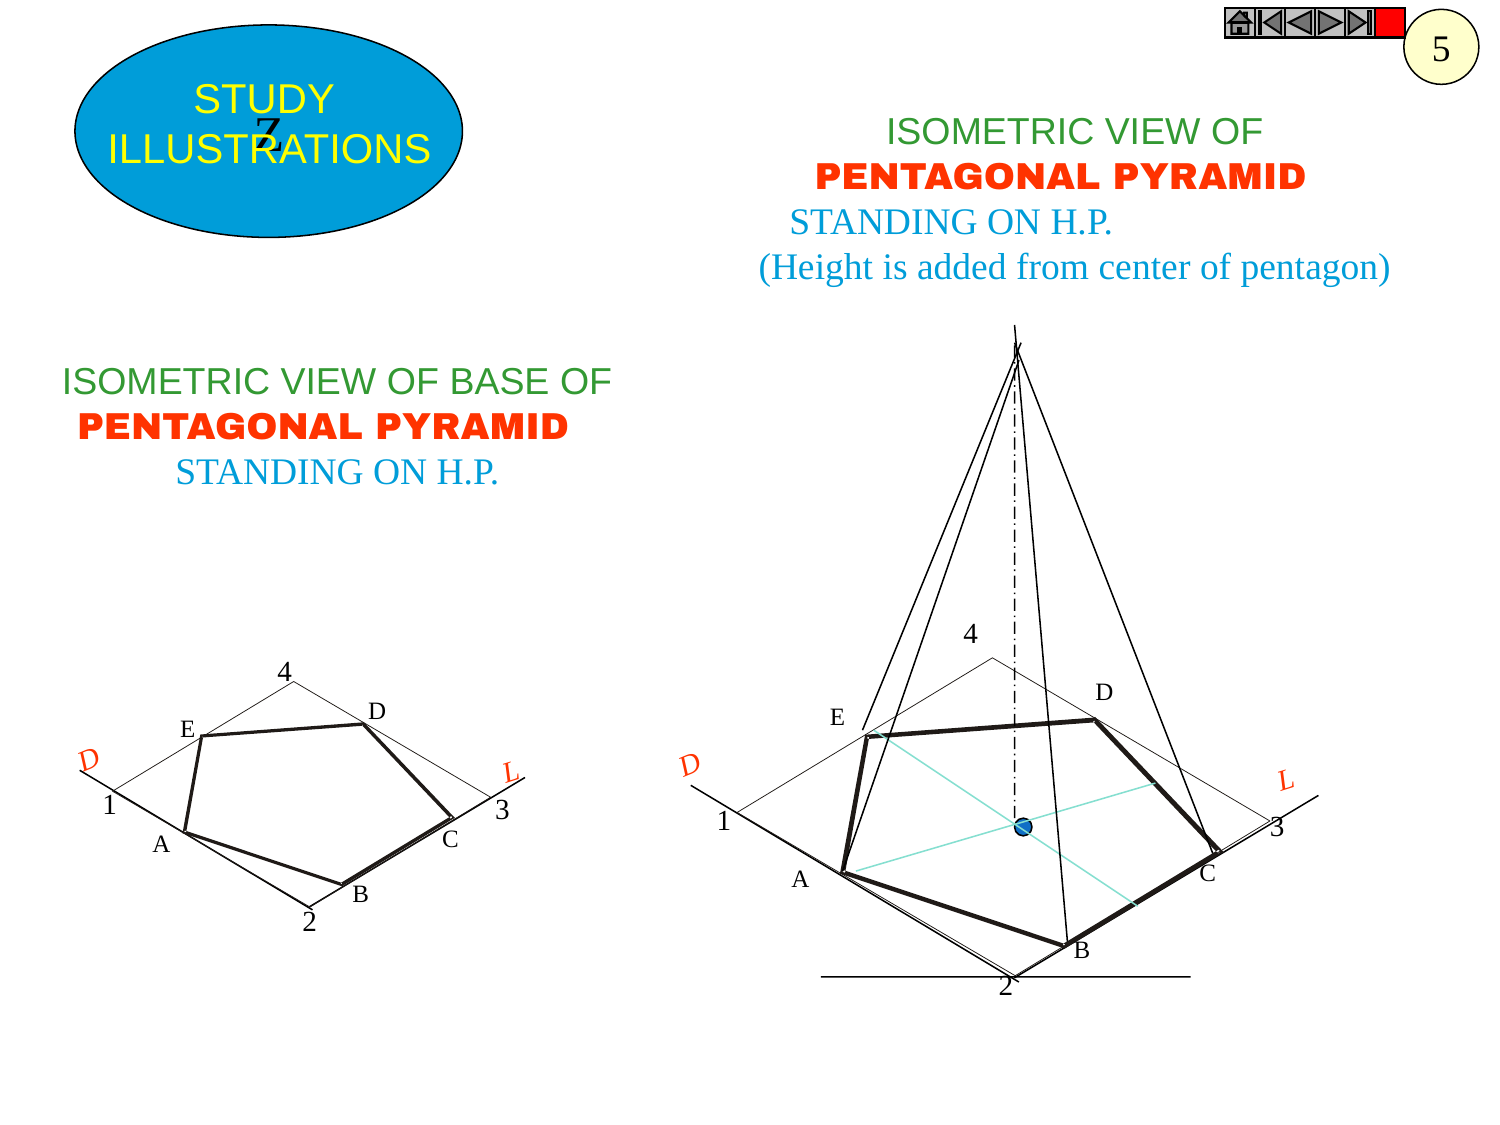

5
Z
STUDY
ILLUSTRATIONS
ISOMETRIC VIEW OF PENTAGONAL PYRAMID    STANDING ON H.P.                           (Height is added from center of pentagon)

ISOMETRIC VIEW OF BASE OF PENTAGONAL PYRAMID    STANDING ON H.P.

4

1
3
2
4

1
3
2
D
E
C
A
B

D
E
C
A
B

D
L

D
L